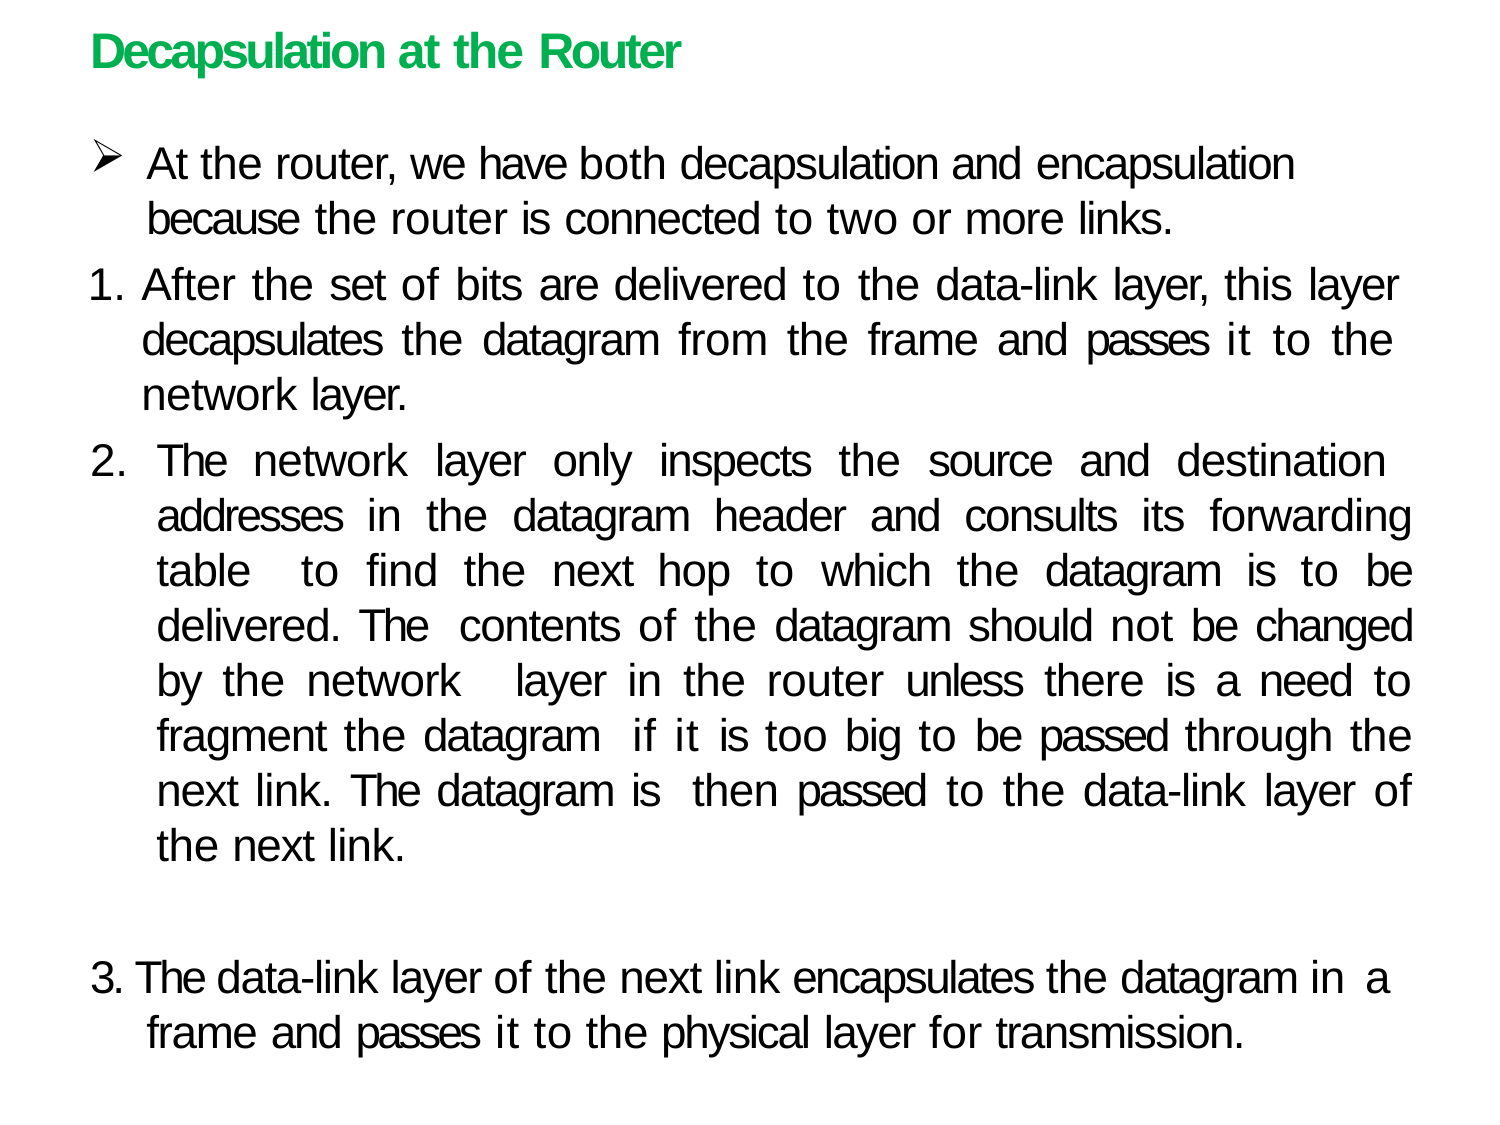

# Decapsulation at the Router
At the router, we have both decapsulation and encapsulation
because the router is connected to two or more links.
After the set of bits are delivered to the data-link layer, this layer  decapsulates the datagram from the frame and passes it to the  network layer.
The network layer only inspects the source and destination  addresses in the datagram header and consults its forwarding table  to find the next hop to which the datagram is to be delivered. The  contents of the datagram should not be changed by the network  layer in the router unless there is a need to fragment the datagram  if it is too big to be passed through the next link. The datagram is  then passed to the data-link layer of the next link.

3. The data-link layer of the next link encapsulates the datagram in a
frame and passes it to the physical layer for transmission.